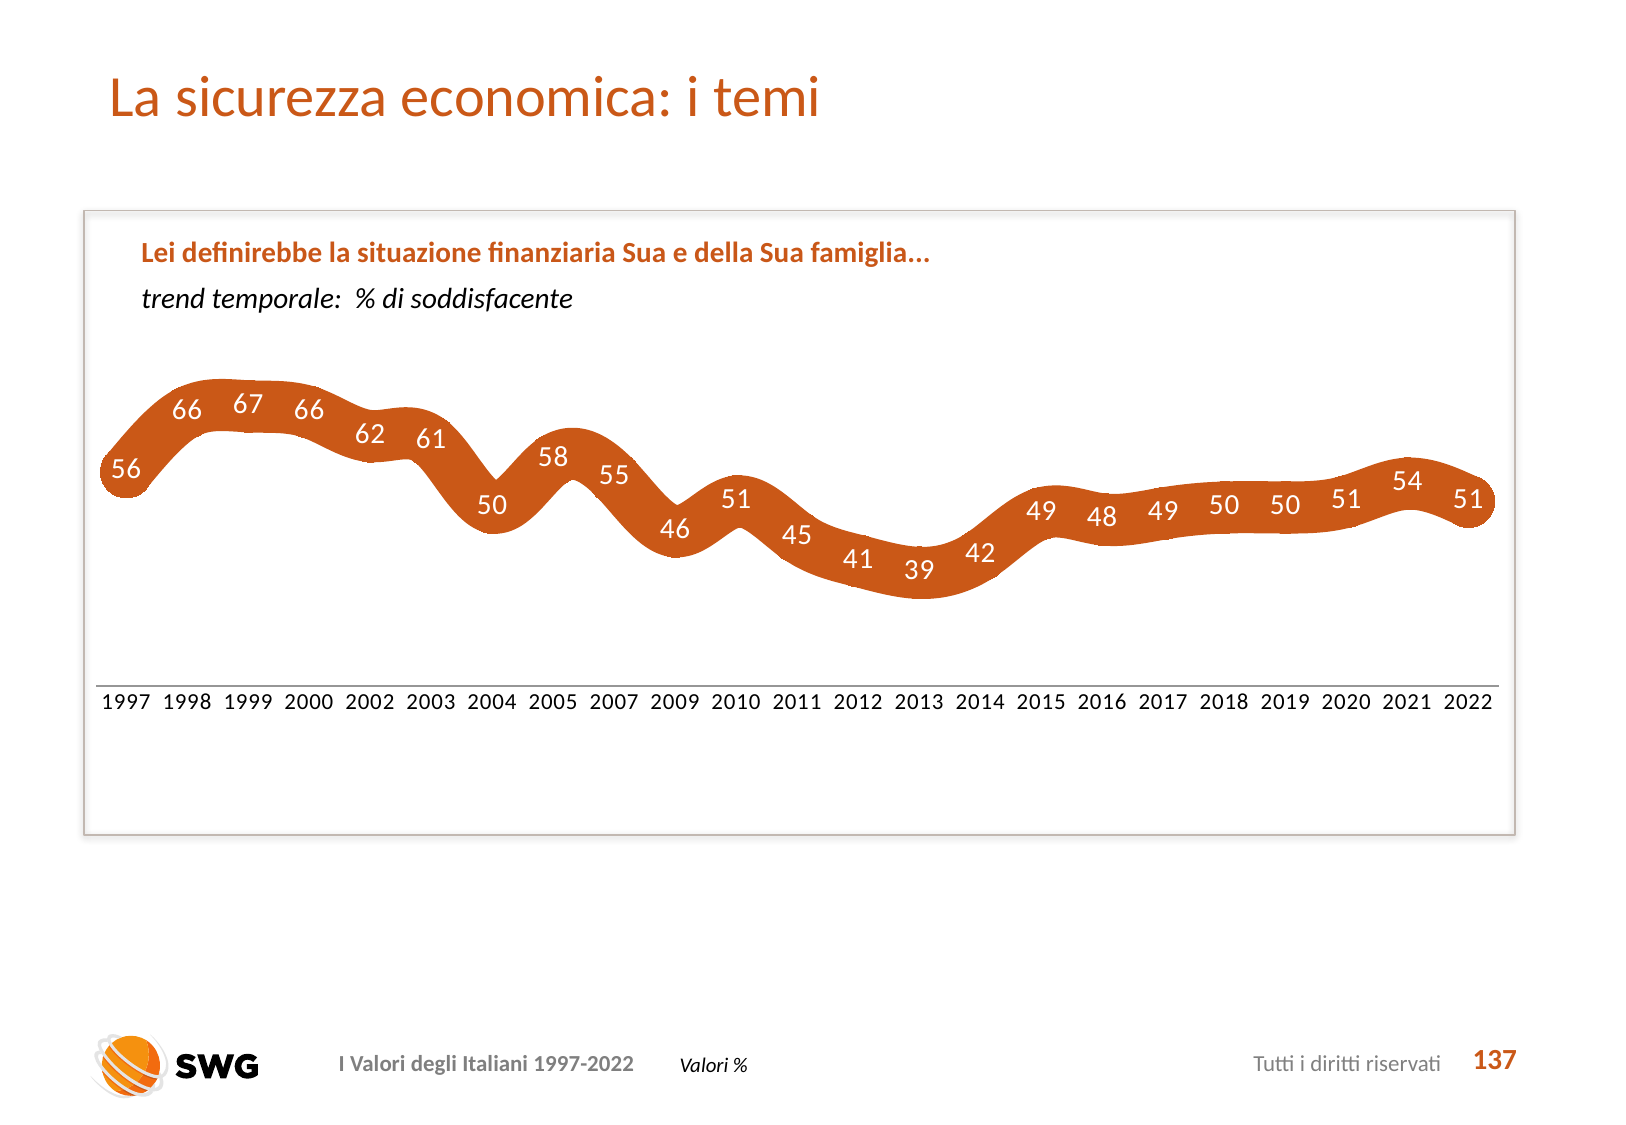

# La sicurezza economica: i temi

Lei definirebbe la situazione finanziaria Sua e della Sua famiglia...
trend temporale:  % di soddisfacente

### Chart

| Category | migliorare |
|---|---|
| 1997 | 56.0 |
| 1998 | 66.0 |
| 1999 | 67.0 |
| 2000 | 66.0 |
| 2002 | 62.0 |
| 2003 | 61.0 |
| 2004 | 50.0 |
| 2005 | 58.0 |
| 2007 | 55.0 |
| 2009 | 46.0 |
| 2010 | 51.0 |
| 2011 | 45.0 |
| 2012 | 41.0 |
| 2013 | 39.0 |
| 2014 | 42.0 |
| 2015 | 49.0 |
| 2016 | 48.0 |
| 2017 | 49.0 |
| 2018 | 50.0 |
| 2019 | 50.0 |
| 2020 | 51.0 |
| 2021 | 54.0 |
| 2022 | 51.0 |
137
Valori %